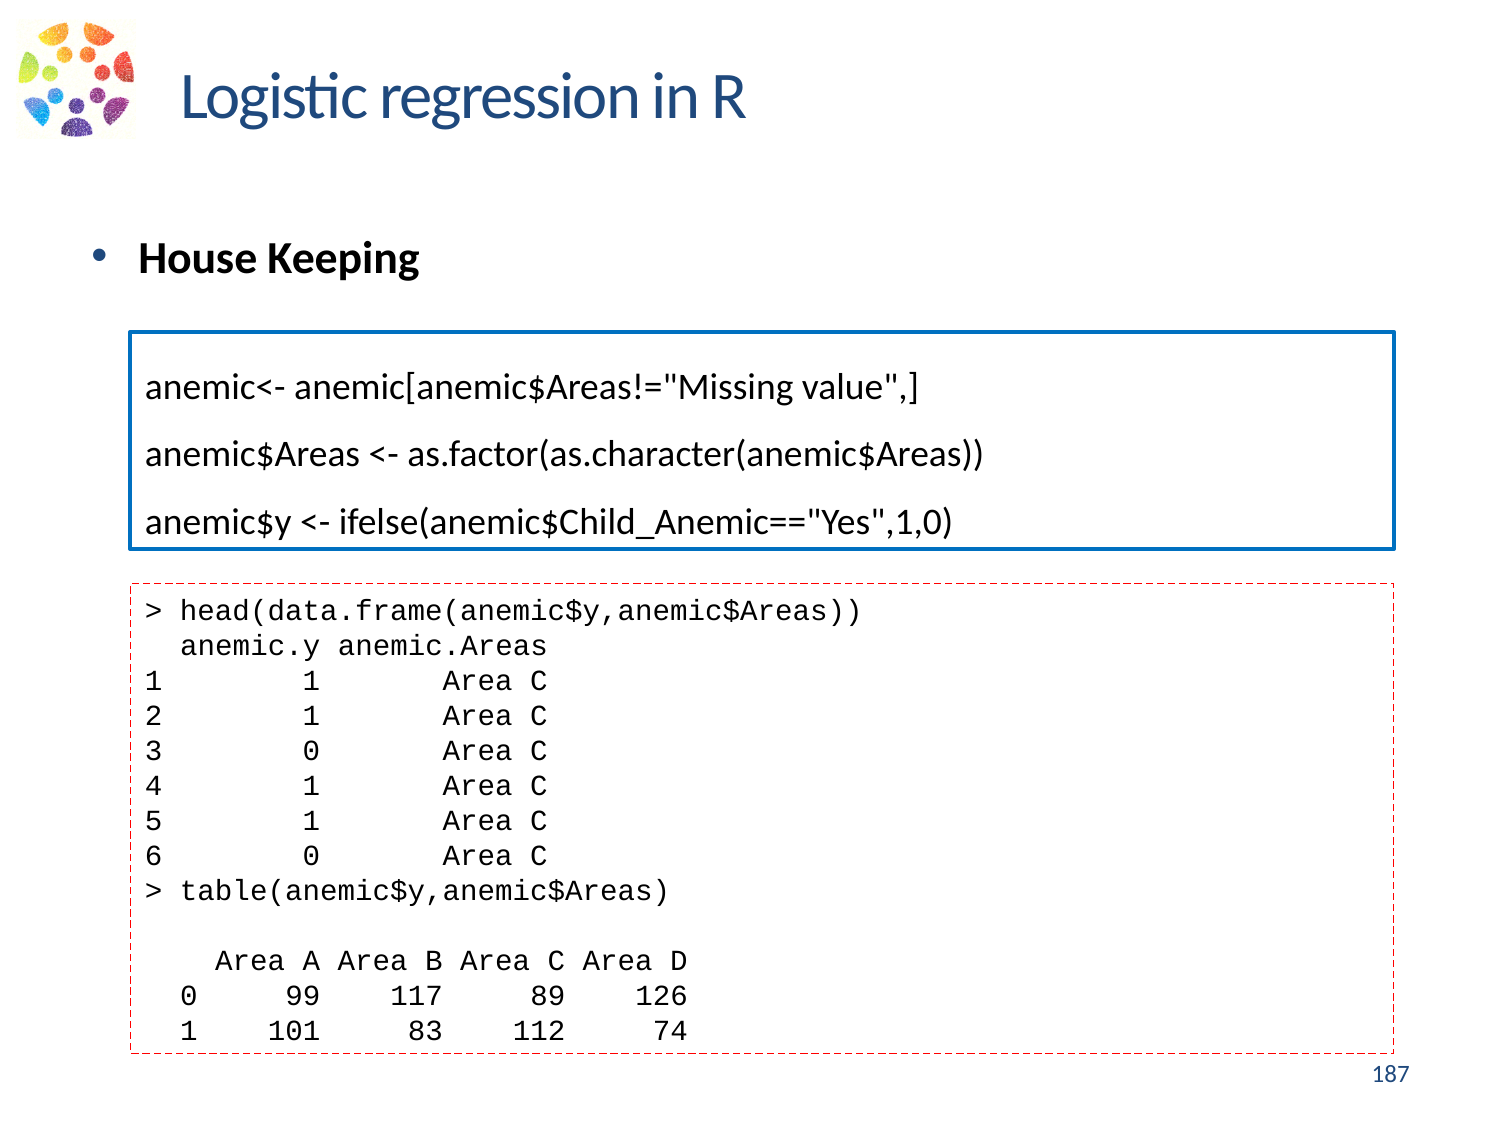

Logistic regression in R
House Keeping
anemic<- anemic[anemic$Areas!="Missing value",]
anemic$Areas <- as.factor(as.character(anemic$Areas))
anemic$y <- ifelse(anemic$Child_Anemic=="Yes",1,0)
> head(data.frame(anemic$y,anemic$Areas))
  anemic.y anemic.Areas
1        1       Area C
2        1       Area C
3        0       Area C
4        1       Area C
5        1       Area C
6        0       Area C
> table(anemic$y,anemic$Areas)

    Area A Area B Area C Area D
  0     99    117     89    126
  1    101     83    112     74
187